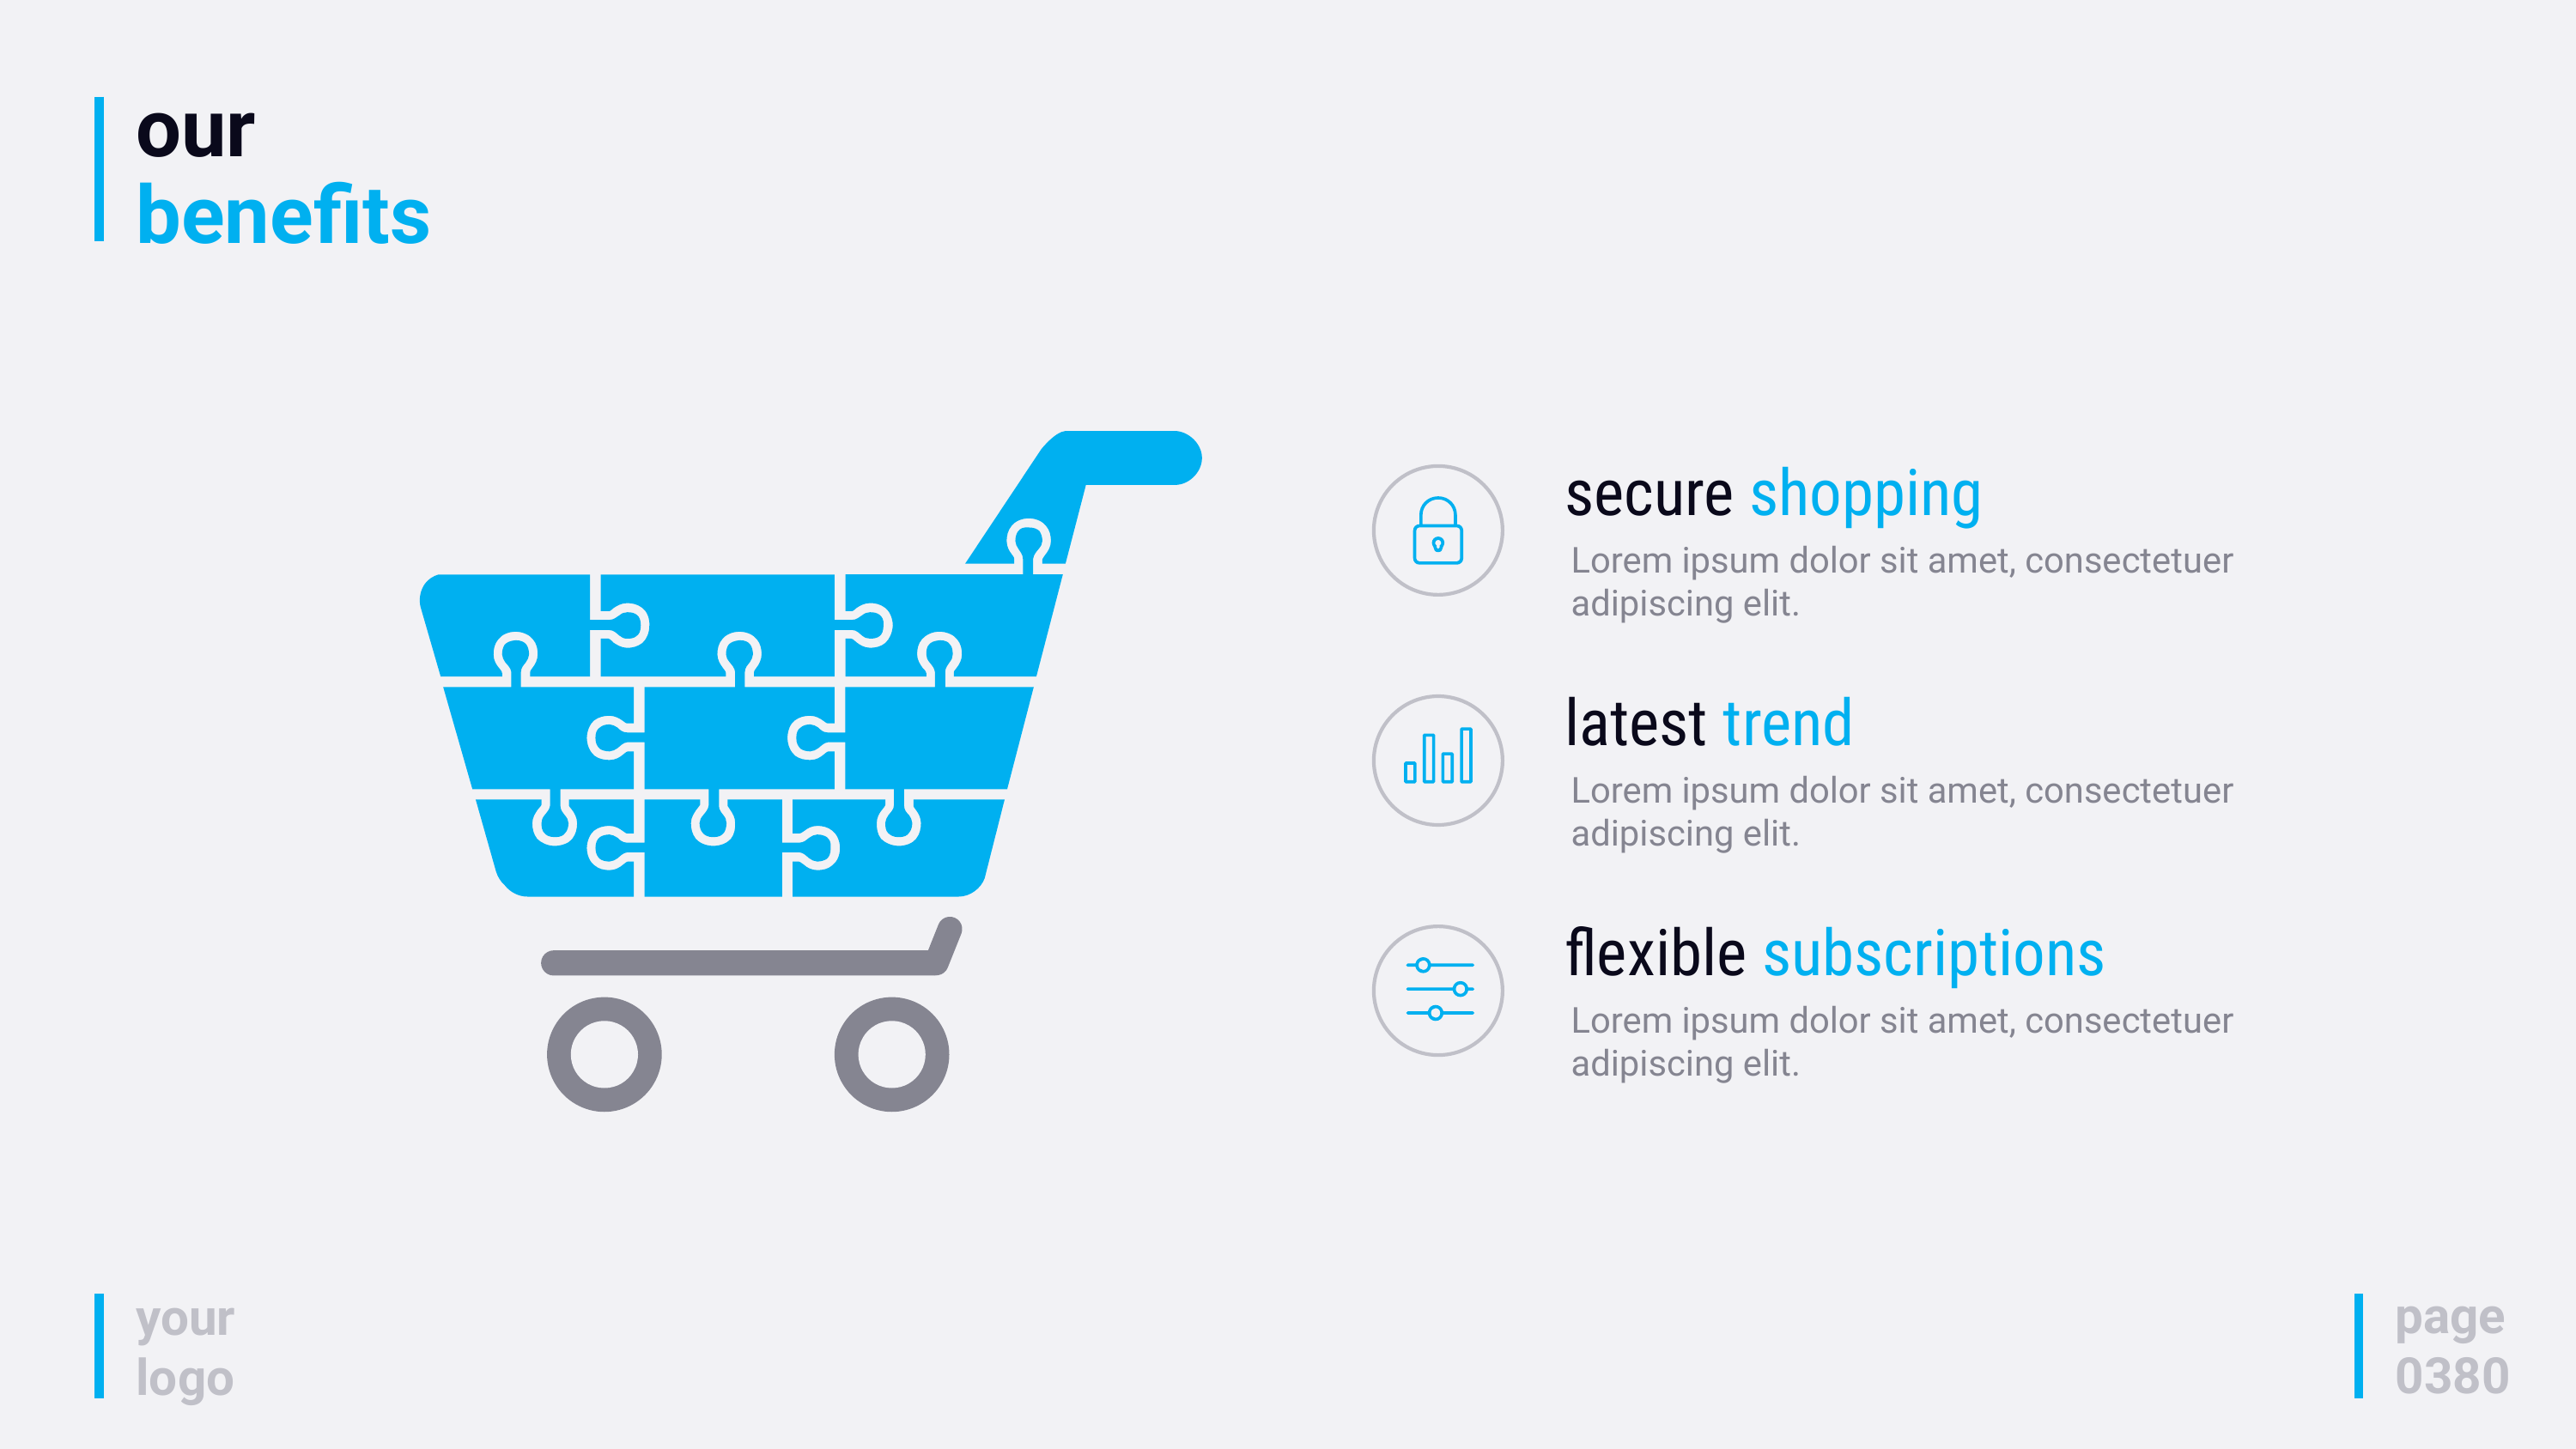

# our benefits

secure shopping

Lorem ipsum dolor sit amet, consectetuer adipiscing elit.
latest trend

Lorem ipsum dolor sit amet, consectetuer adipiscing elit.
flexible subscriptions

Lorem ipsum dolor sit amet, consectetuer adipiscing elit.
page
0380